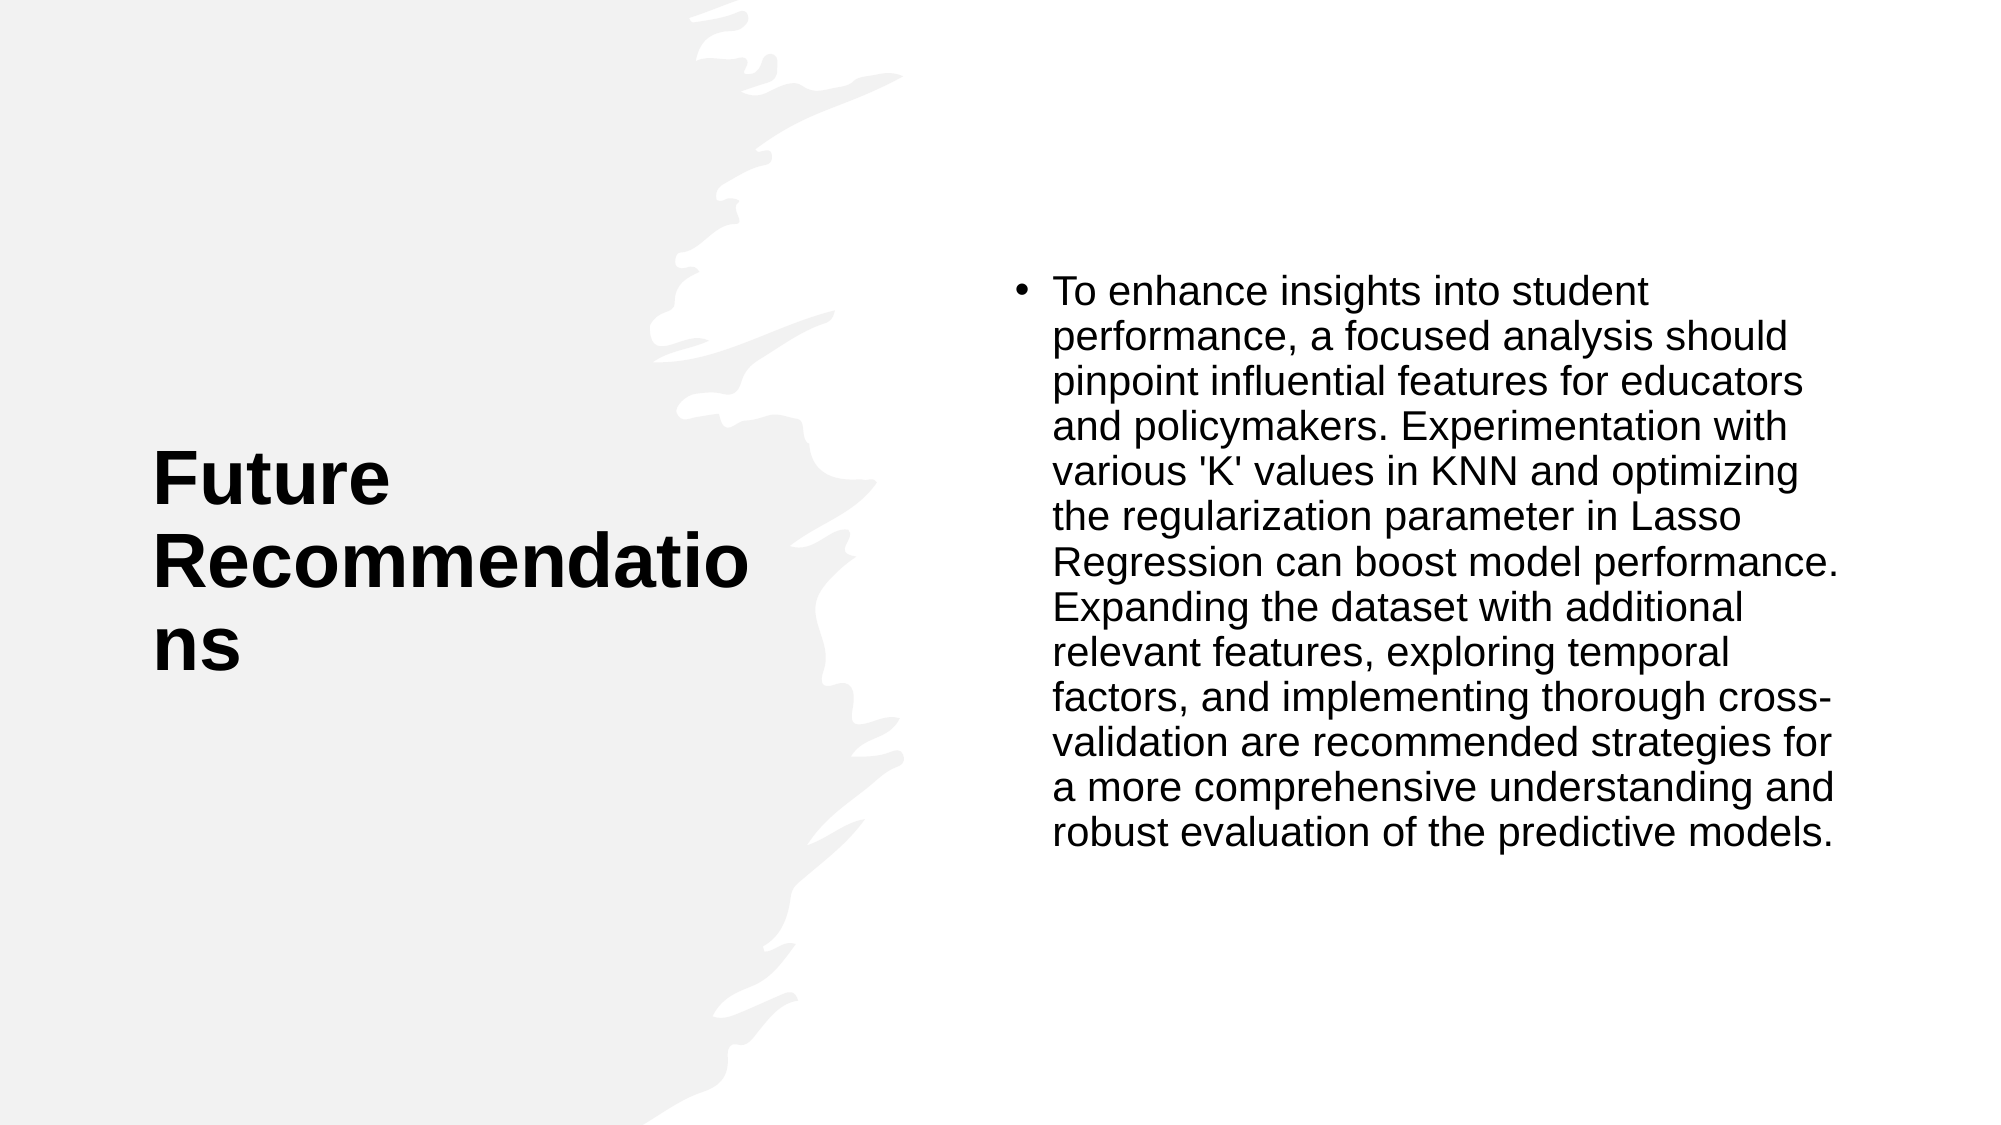

# Future Recommendations
To enhance insights into student performance, a focused analysis should pinpoint influential features for educators and policymakers. Experimentation with various 'K' values in KNN and optimizing the regularization parameter in Lasso Regression can boost model performance. Expanding the dataset with additional relevant features, exploring temporal factors, and implementing thorough cross-validation are recommended strategies for a more comprehensive understanding and robust evaluation of the predictive models.